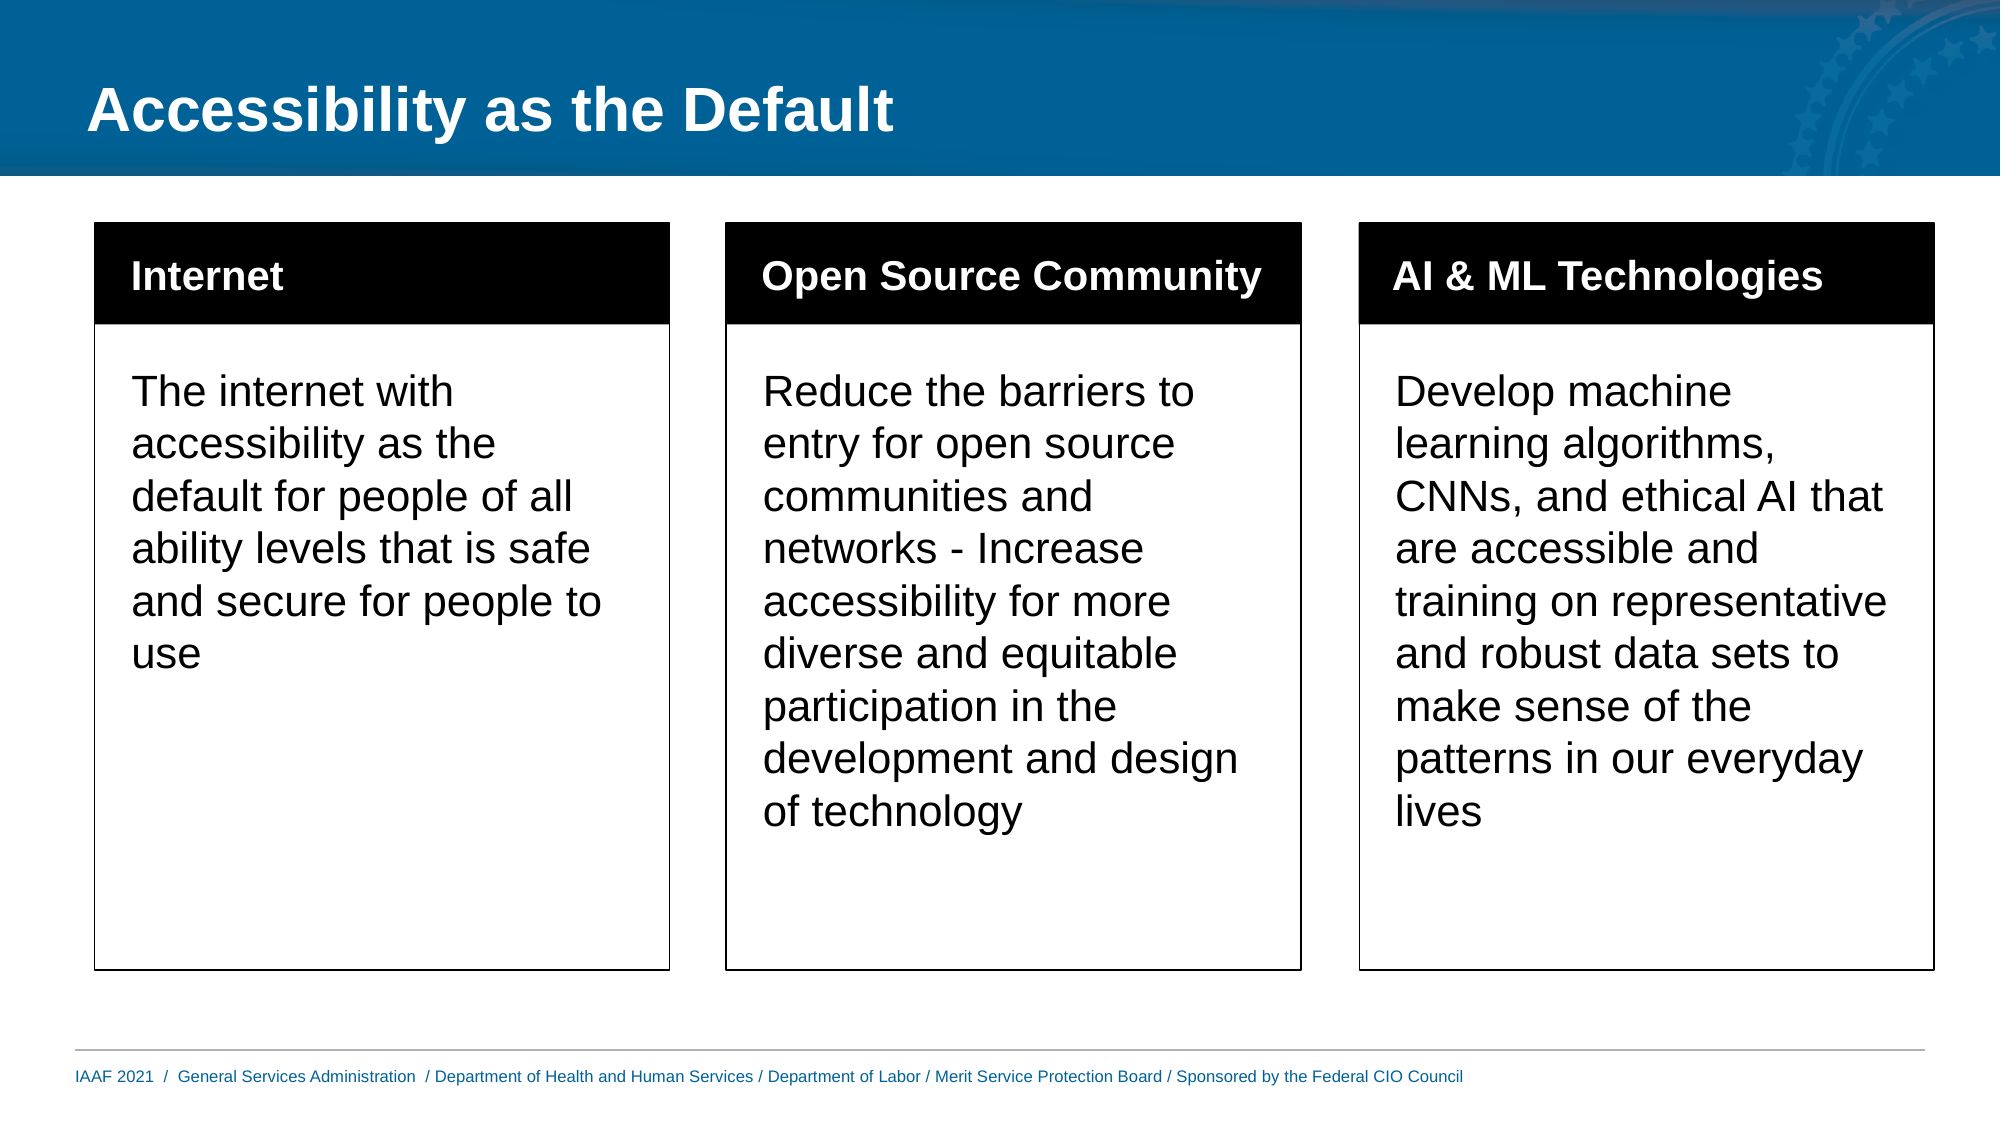

# Accessibility as the Default

Internet
Open Source Community
AI & ML Technologies
The internet with accessibility as the default for people of all ability levels that is safe and secure for people to use
Reduce the barriers to entry for open source communities and networks - Increase accessibility for more diverse and equitable participation in the development and design of technology
Develop machine learning algorithms, CNNs, and ethical AI that are accessible and training on representative and robust data sets to make sense of the patterns in our everyday lives